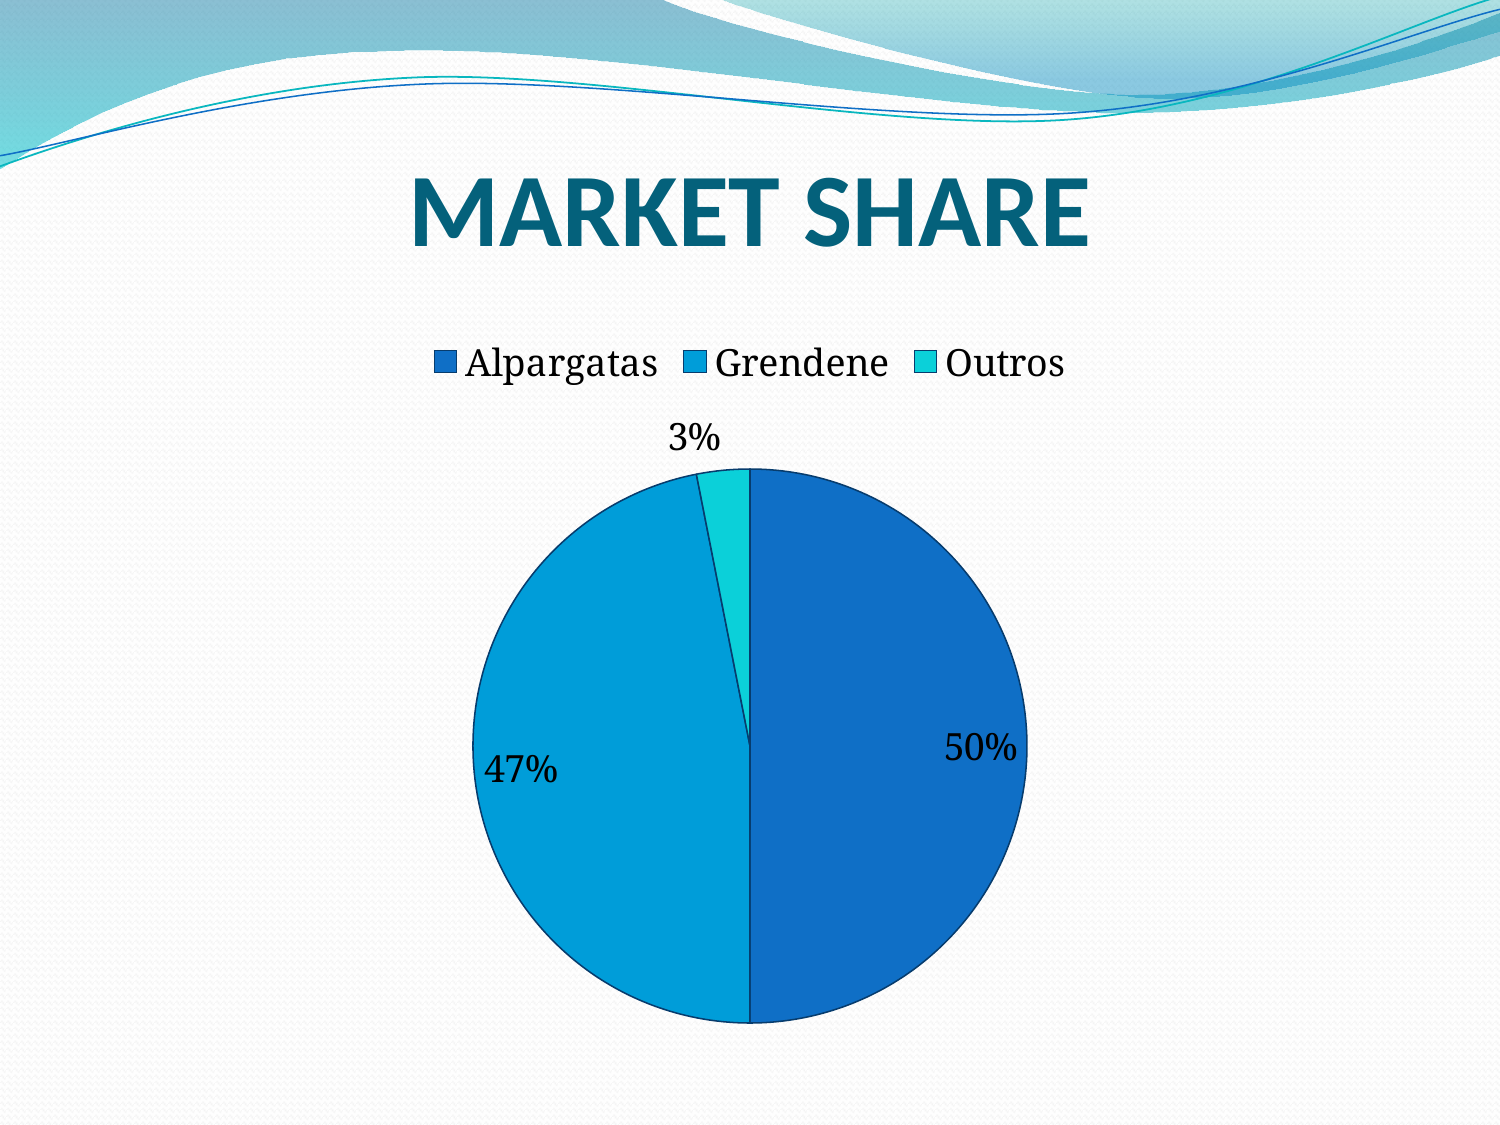

# MARKET SHARE

### Chart

| Category |    . |
|---|---|
| Alpargatas | 0.5 |
| Grendene | 0.469 |
| Outros | 0.031 |